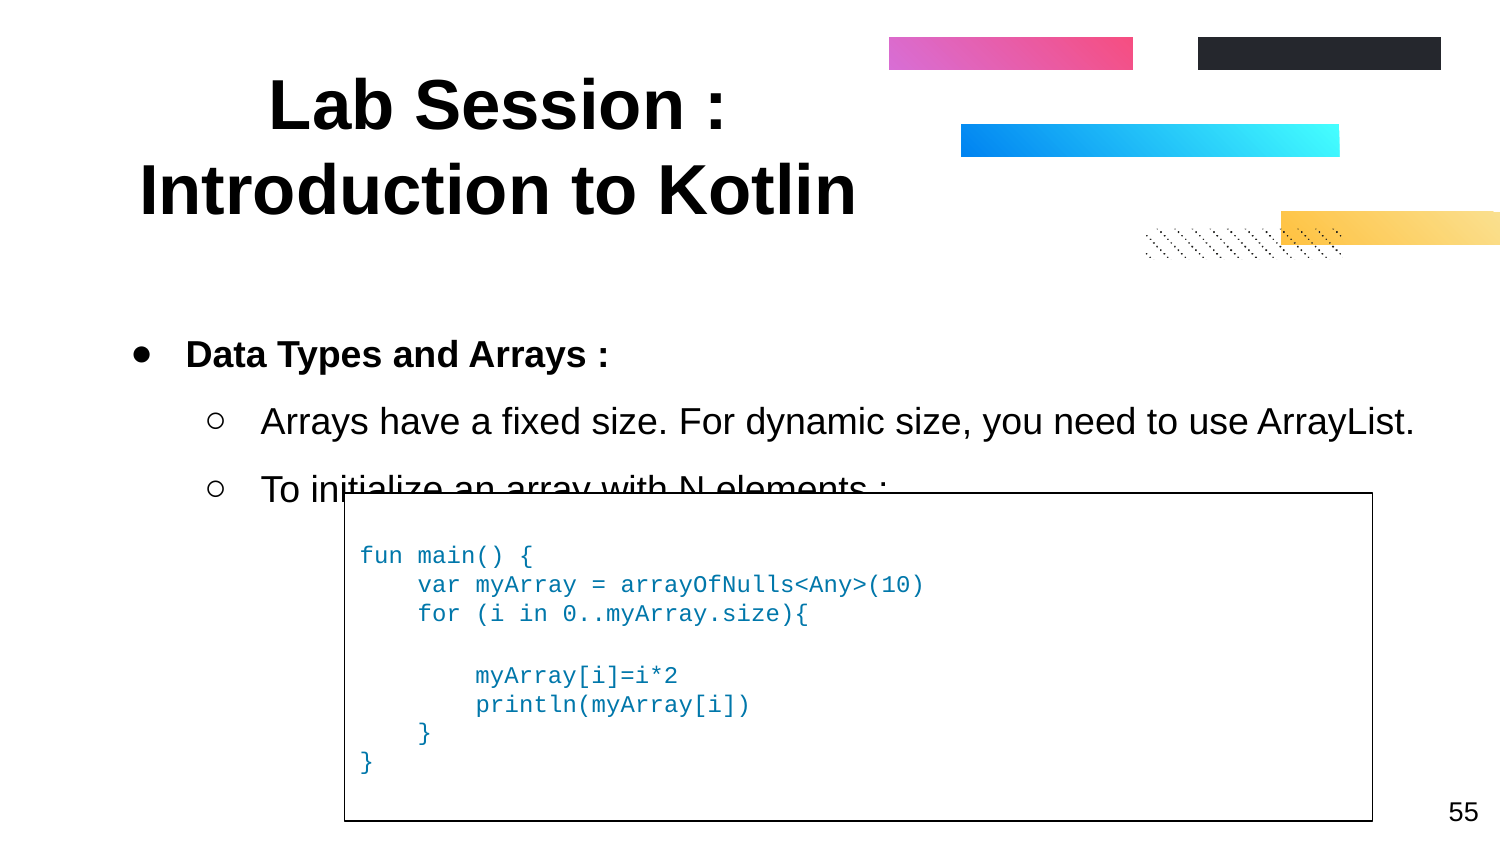

# Lab Session : Introduction to Kotlin
Data Types and Arrays :
Arrays have a fixed size. For dynamic size, you need to use ArrayList.
To initialize an array with N elements :

fun main() {
    var myArray = arrayOfNulls<Any>(10)
    for (i in 0..myArray.size){
        myArray[i]=i*2
        println(myArray[i])
    }
}
55